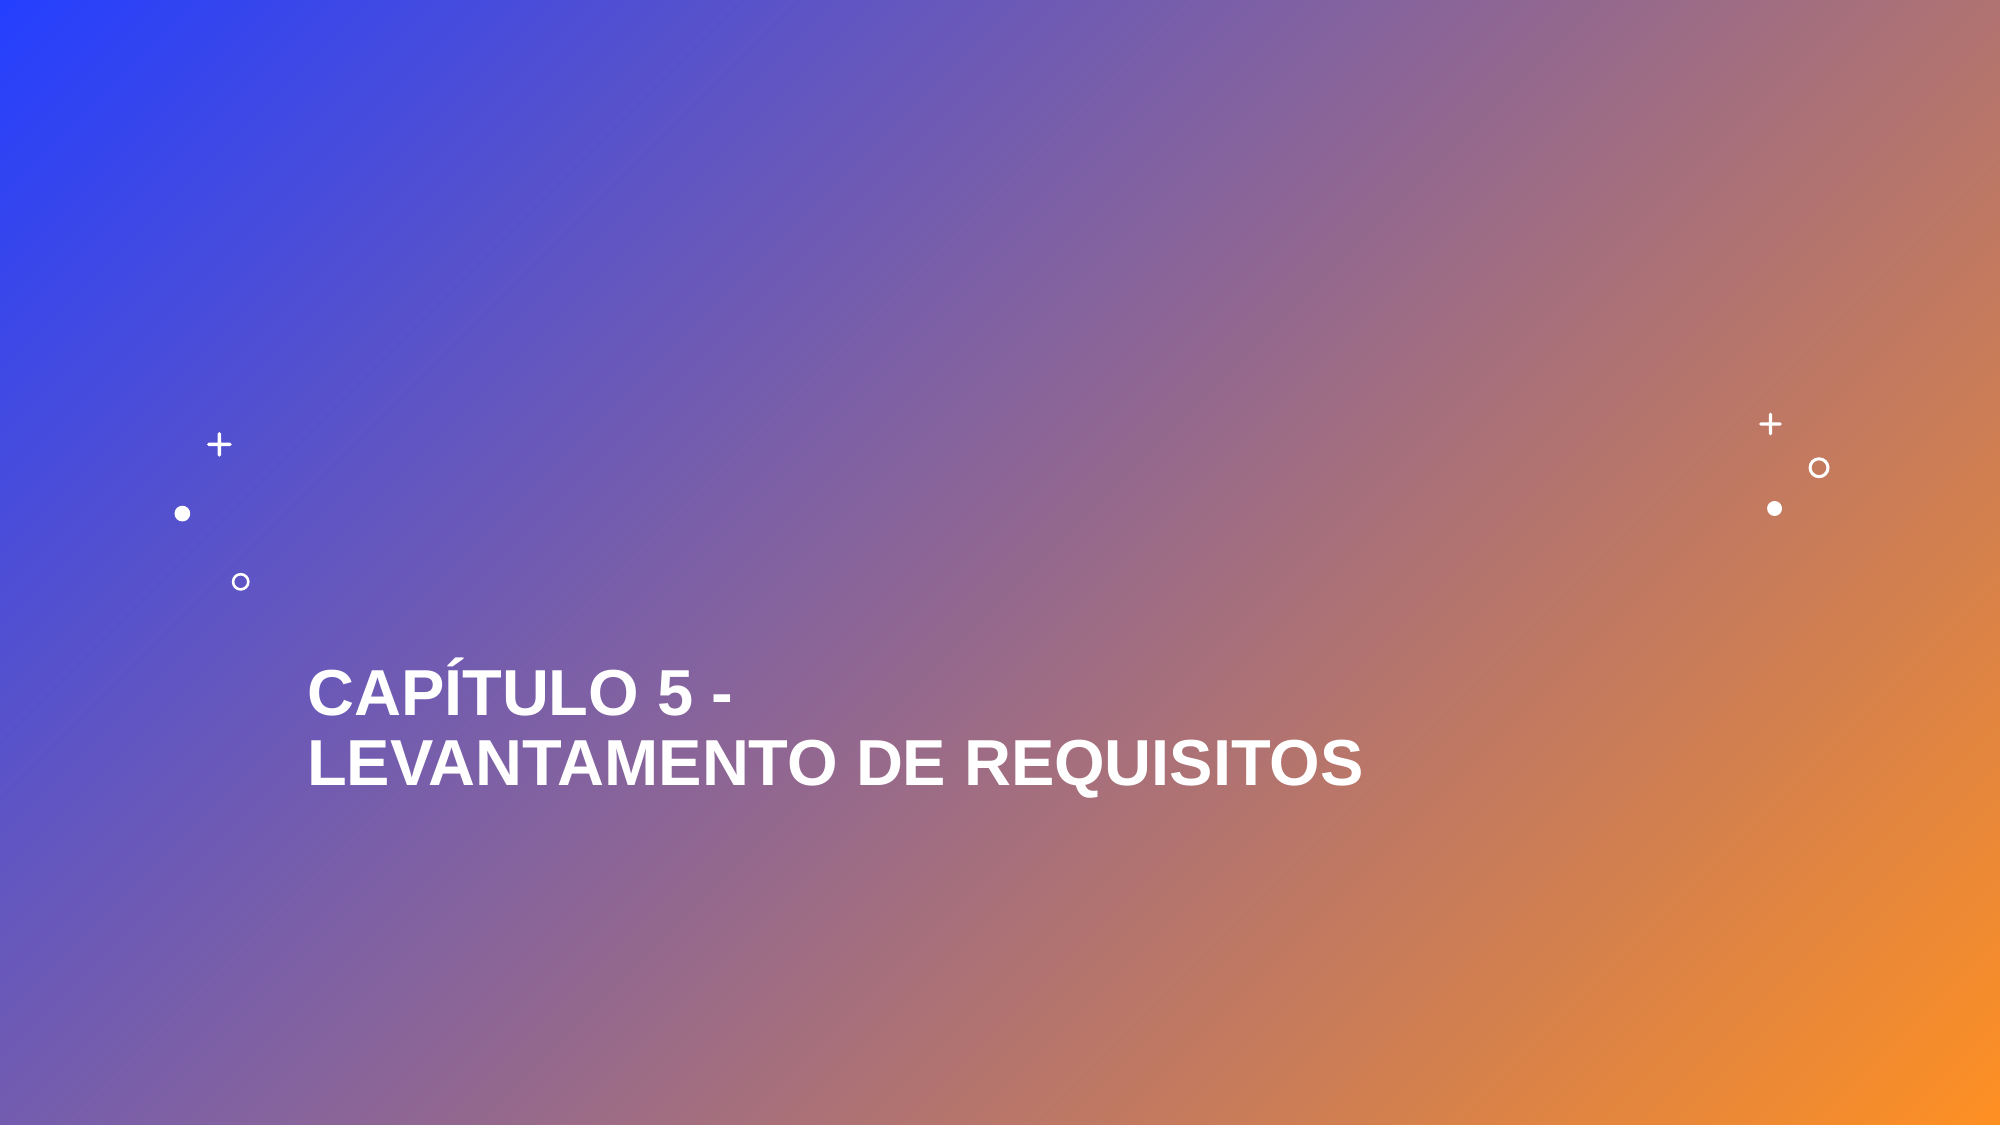

# Capítulo 5 - LEVANTAMENTO DE REQUISITOS